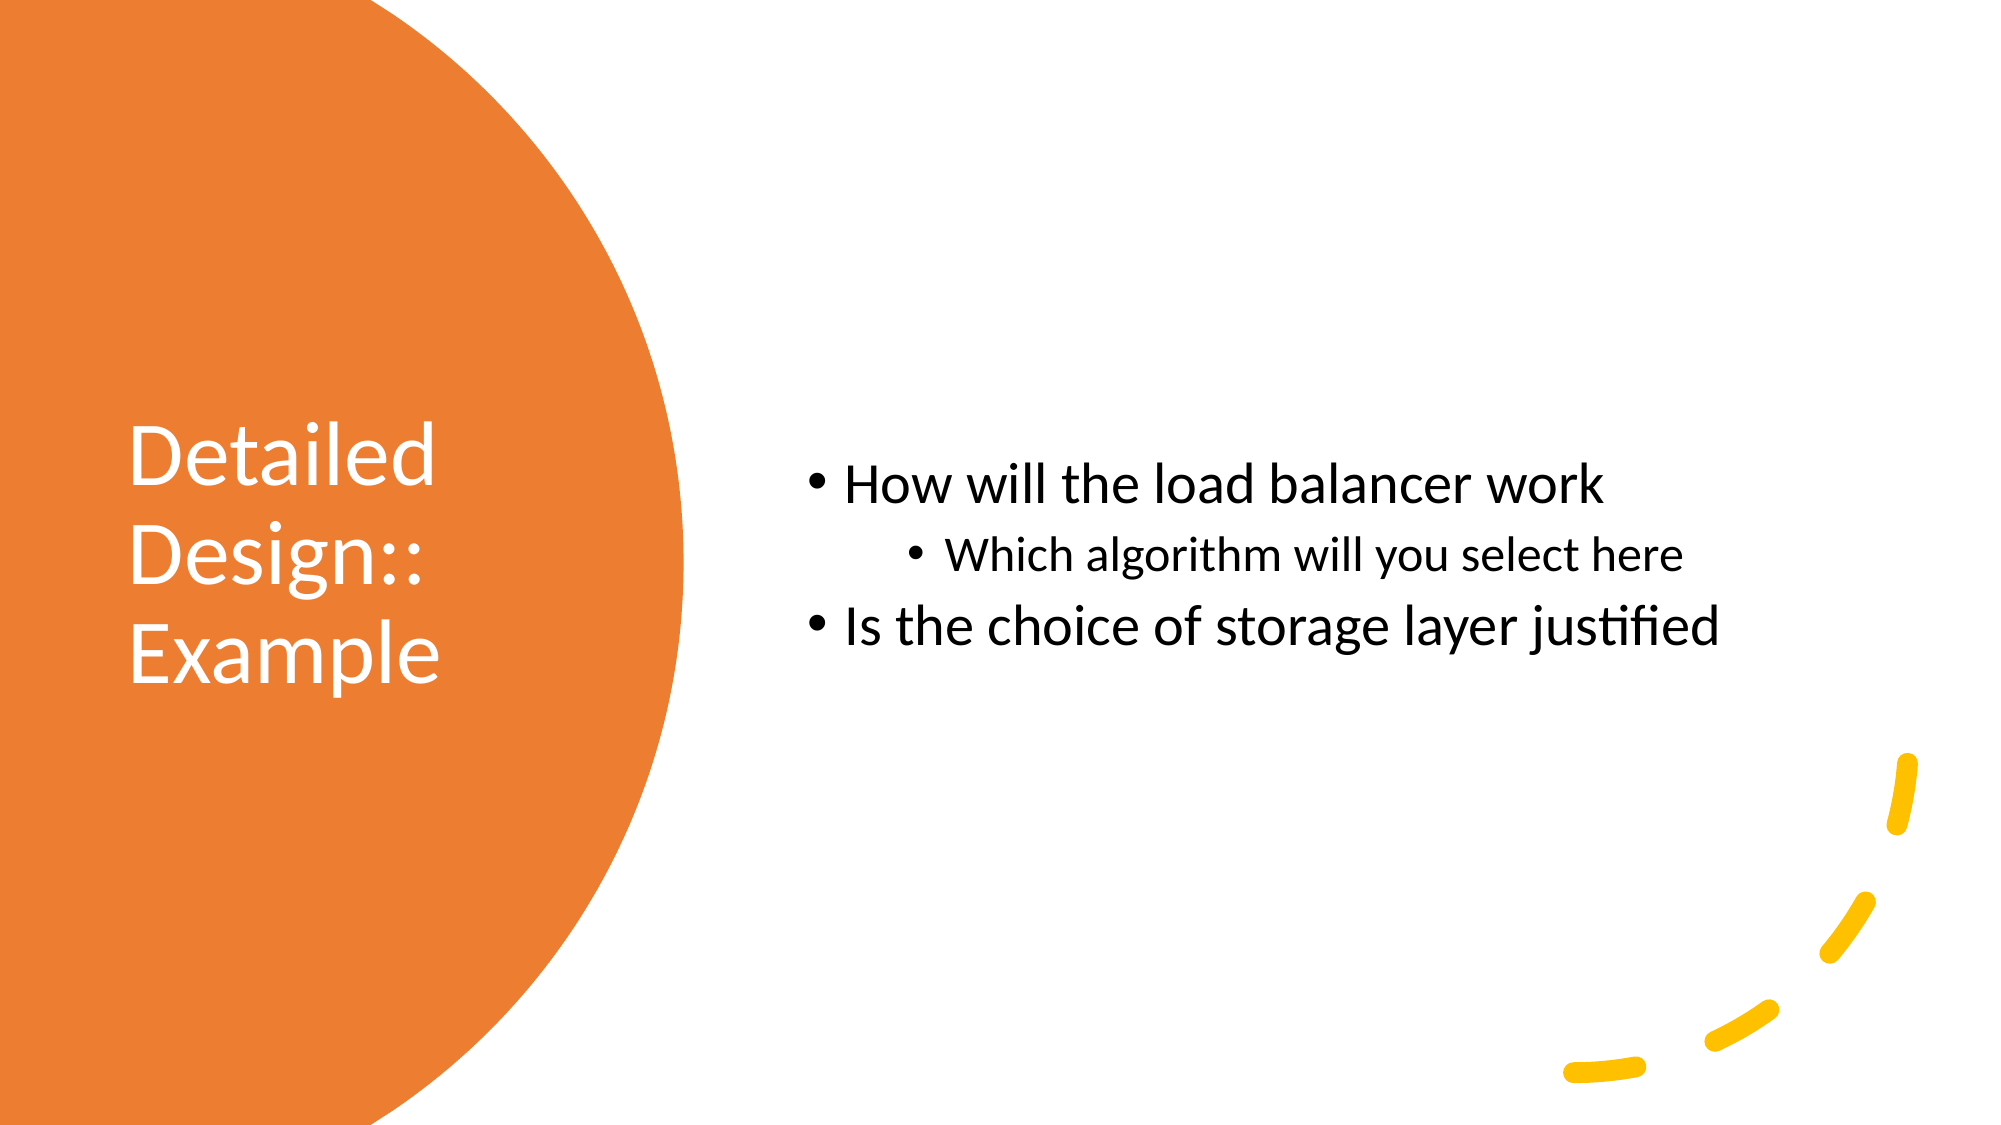

How will the load balancer work
Which algorithm will you select here
Is the choice of storage layer justified
# Detailed Design:: Example